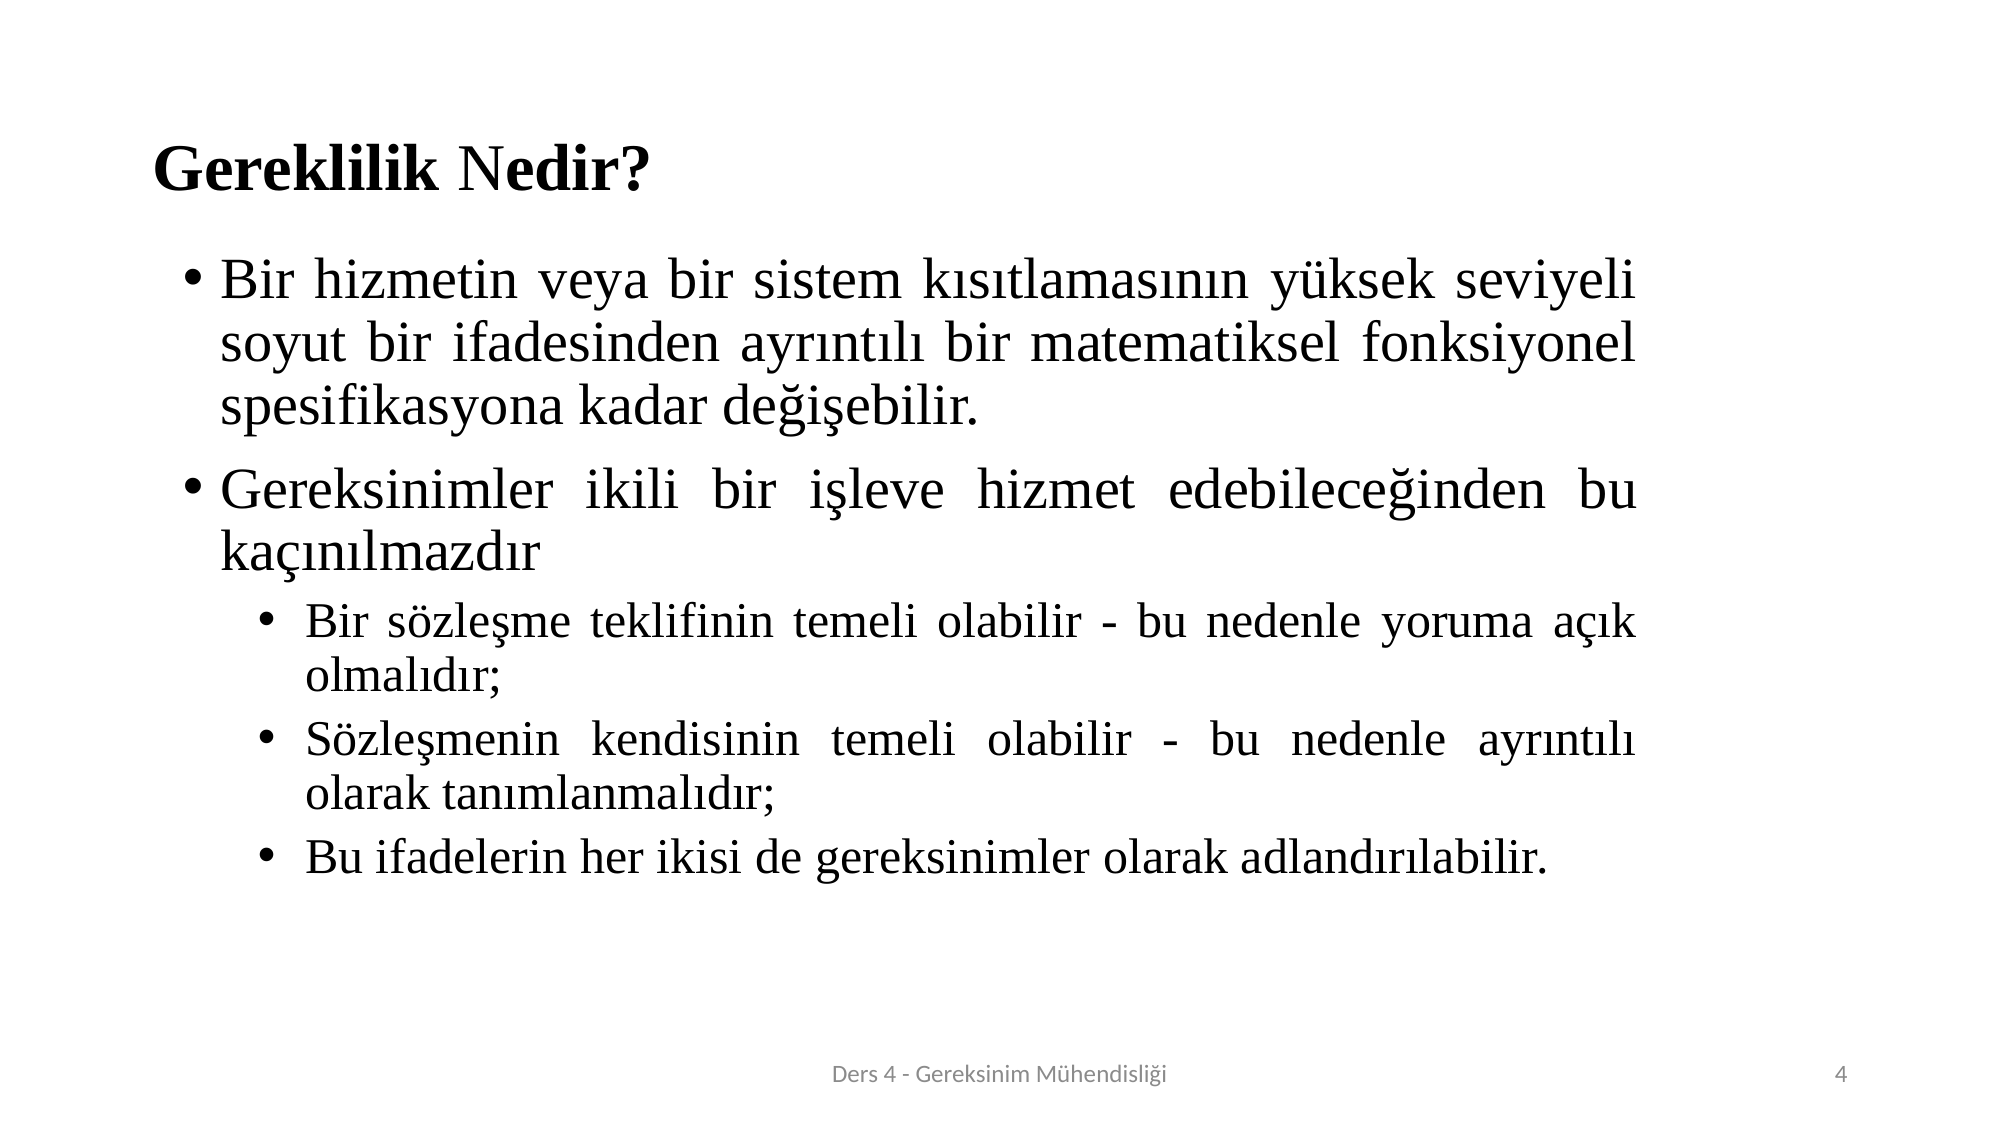

# Gereklilik Nedir?
Bir hizmetin veya bir sistem kısıtlamasının yüksek seviyeli soyut bir ifadesinden ayrıntılı bir matematiksel fonksiyonel spesifikasyona kadar değişebilir.
Gereksinimler ikili bir işleve hizmet edebileceğinden bu kaçınılmazdır
Bir sözleşme teklifinin temeli olabilir - bu nedenle yoruma açık olmalıdır;
Sözleşmenin kendisinin temeli olabilir - bu nedenle ayrıntılı olarak tanımlanmalıdır;
Bu ifadelerin her ikisi de gereksinimler olarak adlandırılabilir.
Ders 4 - Gereksinim Mühendisliği
4